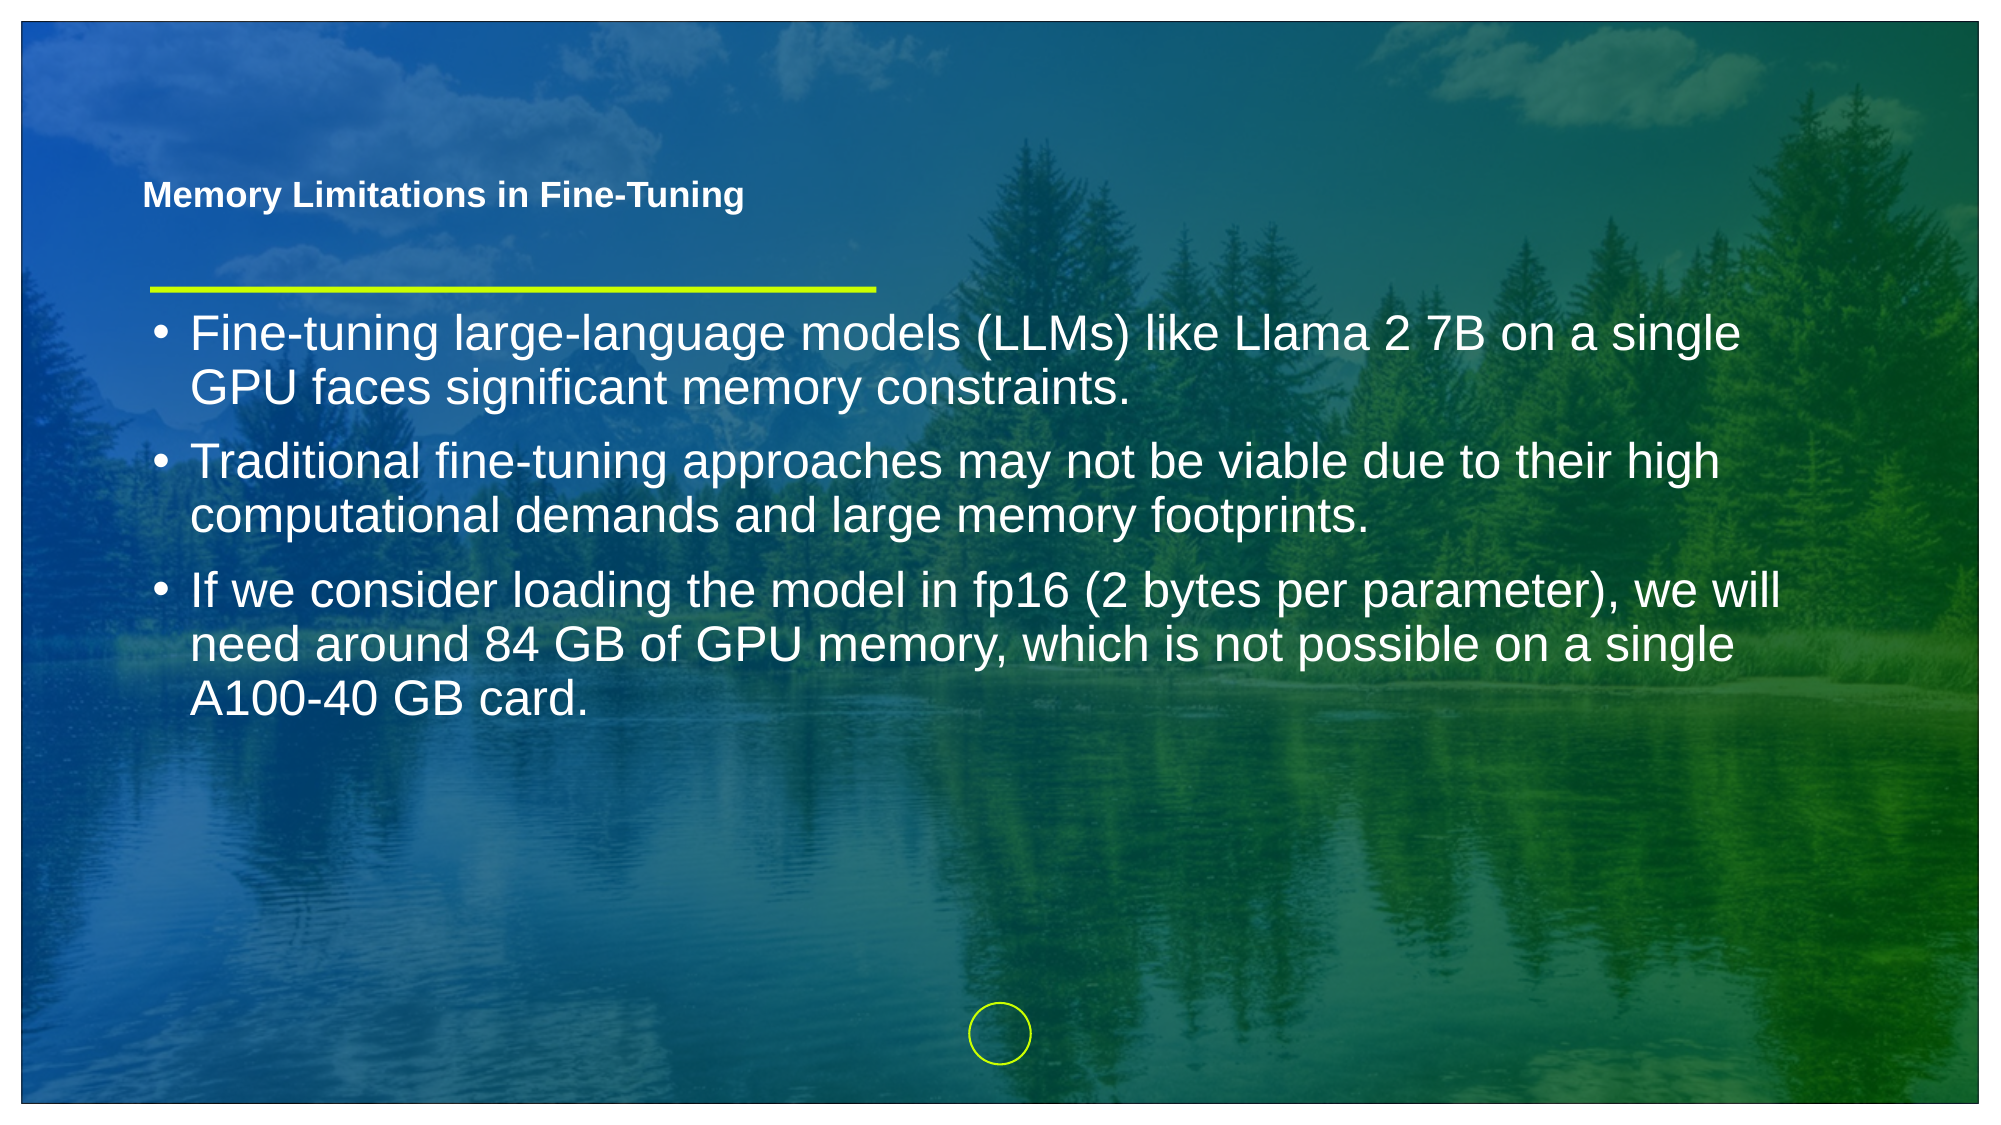

# Memory Limitations in Fine-Tuning
Fine-tuning large-language models (LLMs) like Llama 2 7B on a single GPU faces significant memory constraints.
Traditional fine-tuning approaches may not be viable due to their high computational demands and large memory footprints.
If we consider loading the model in fp16 (2 bytes per parameter), we will need around 84 GB of GPU memory, which is not possible on a single A100-40 GB card.